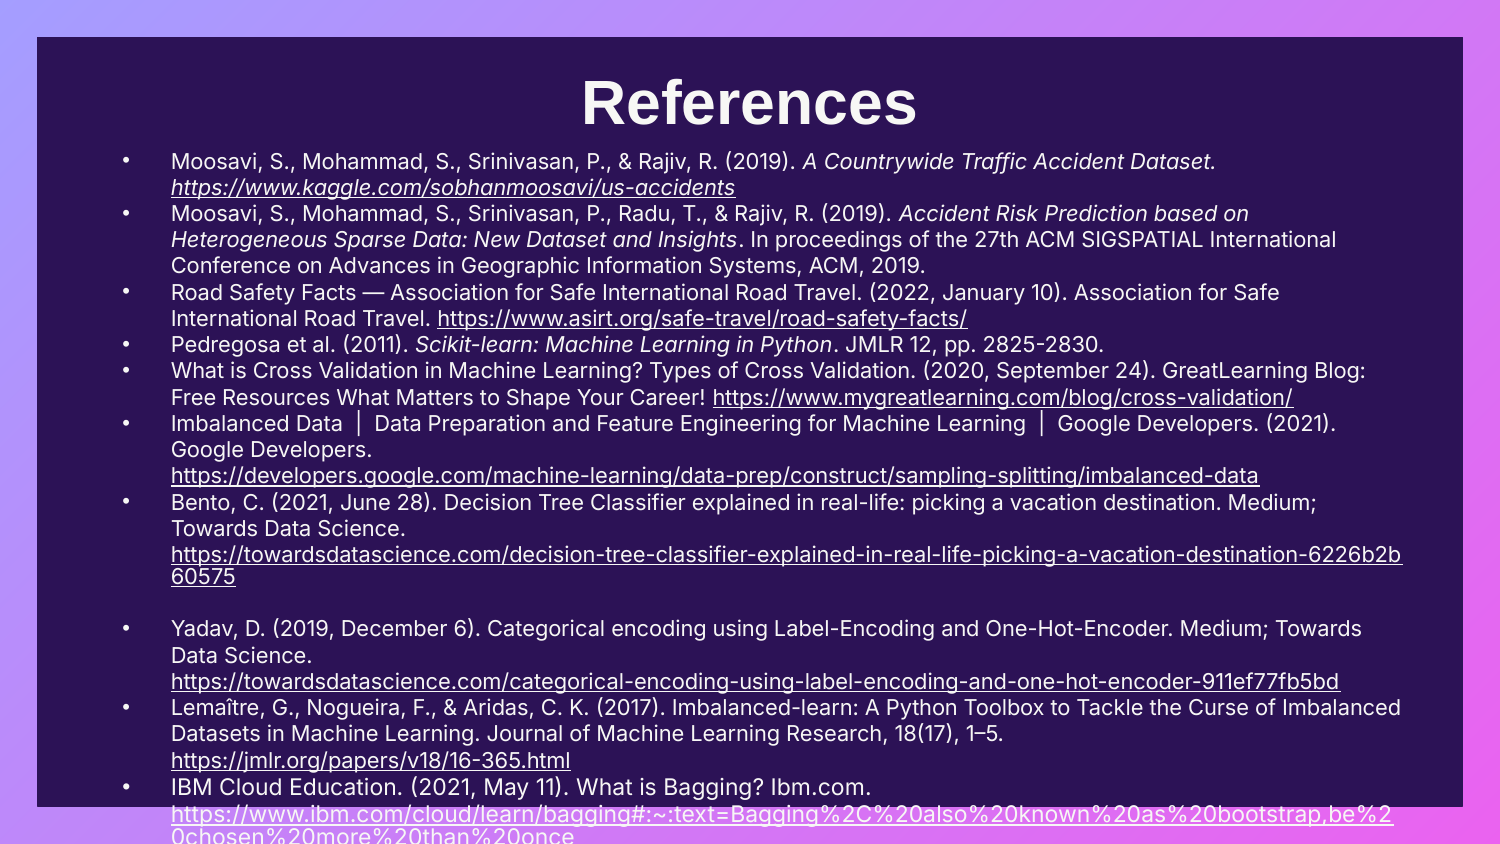

# References
Moosavi, S., Mohammad, S., Srinivasan, P., & Rajiv, R. (2019). A Countrywide Traffic Accident Dataset. https://www.kaggle.com/sobhanmoosavi/us-accidents
Moosavi, S., Mohammad, S., Srinivasan, P., Radu, T., & Rajiv, R. (2019). Accident Risk Prediction based on Heterogeneous Sparse Data: New Dataset and Insights. In proceedings of the 27th ACM SIGSPATIAL International Conference on Advances in Geographic Information Systems, ACM, 2019.
Road Safety Facts — Association for Safe International Road Travel. (2022, January 10). Association for Safe International Road Travel. https://www.asirt.org/safe-travel/road-safety-facts/
Pedregosa et al. (2011). Scikit-learn: Machine Learning in Python. JMLR 12, pp. 2825-2830.‌
What is Cross Validation in Machine Learning? Types of Cross Validation. (2020, September 24). GreatLearning Blog: Free Resources What Matters to Shape Your Career! https://www.mygreatlearning.com/blog/cross-validation/
Imbalanced Data  |  Data Preparation and Feature Engineering for Machine Learning  |  Google Developers. (2021). Google Developers. https://developers.google.com/machine-learning/data-prep/construct/sampling-splitting/imbalanced-data
Bento, C. (2021, June 28). Decision Tree Classifier explained in real-life: picking a vacation destination. Medium; Towards Data Science. https://towardsdatascience.com/decision-tree-classifier-explained-in-real-life-picking-a-vacation-destination-6226b2b60575
Yadav, D. (2019, December 6). Categorical encoding using Label-Encoding and One-Hot-Encoder. Medium; Towards Data Science. https://towardsdatascience.com/categorical-encoding-using-label-encoding-and-one-hot-encoder-911ef77fb5bd
Lemaître, G., Nogueira, F., & Aridas, C. K. (2017). Imbalanced-learn: A Python Toolbox to Tackle the Curse of Imbalanced Datasets in Machine Learning. Journal of Machine Learning Research, 18(17), 1–5. https://jmlr.org/papers/v18/16-365.html
‌IBM Cloud Education. (2021, May 11). What is Bagging? Ibm.com. https://www.ibm.com/cloud/learn/bagging#:~:text=Bagging%2C%20also%20known%20as%20bootstrap,be%20chosen%20more%20than%20once
python-visualization. (2020). Folium. https://python-visualization.github.io/folium/.
McKinney, W., & others. (2010). Data structures for statistical computing in python. In Proceedings of the 9th Python in Science Conference (Vol. 445, pp. 51–56).